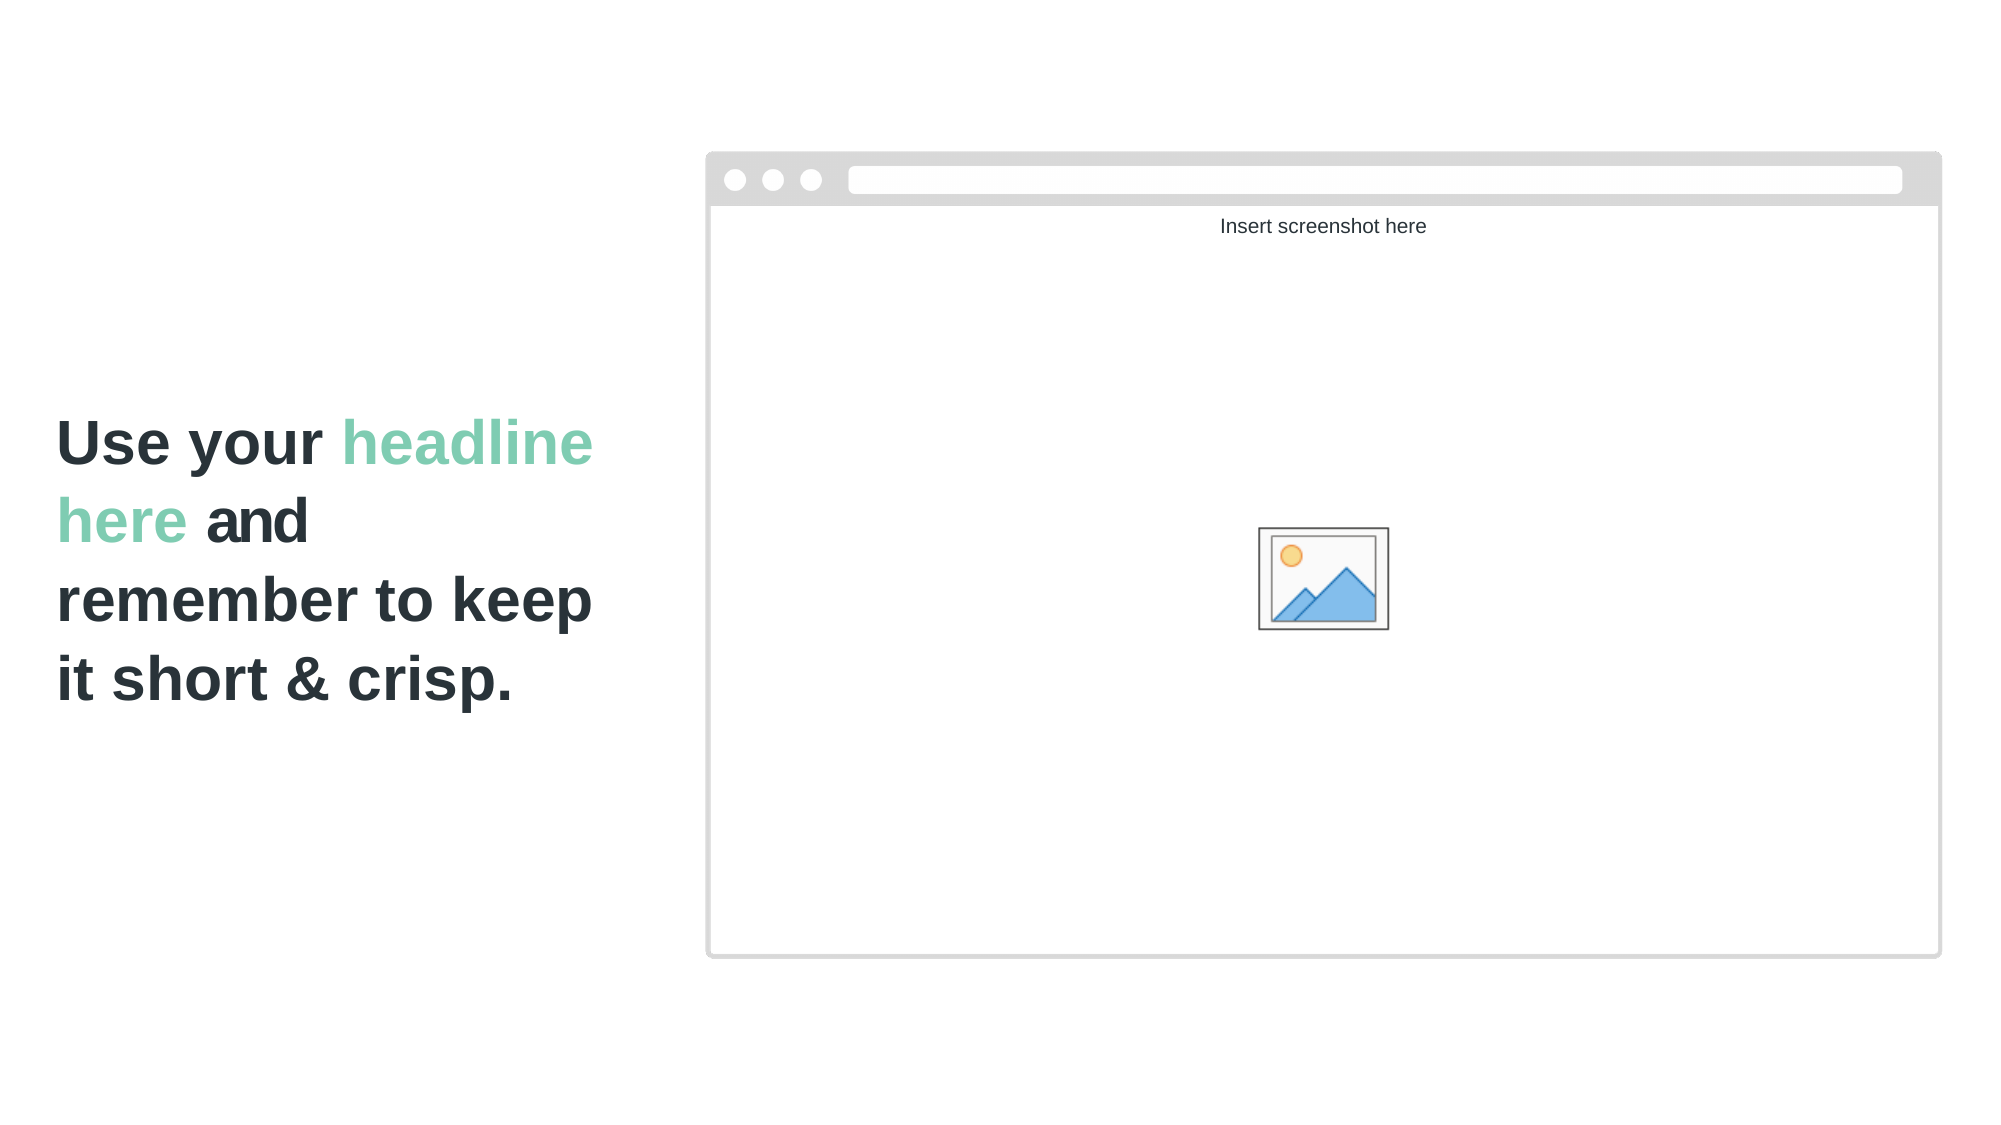

# Use your headline here and remember to keep it short & crisp.